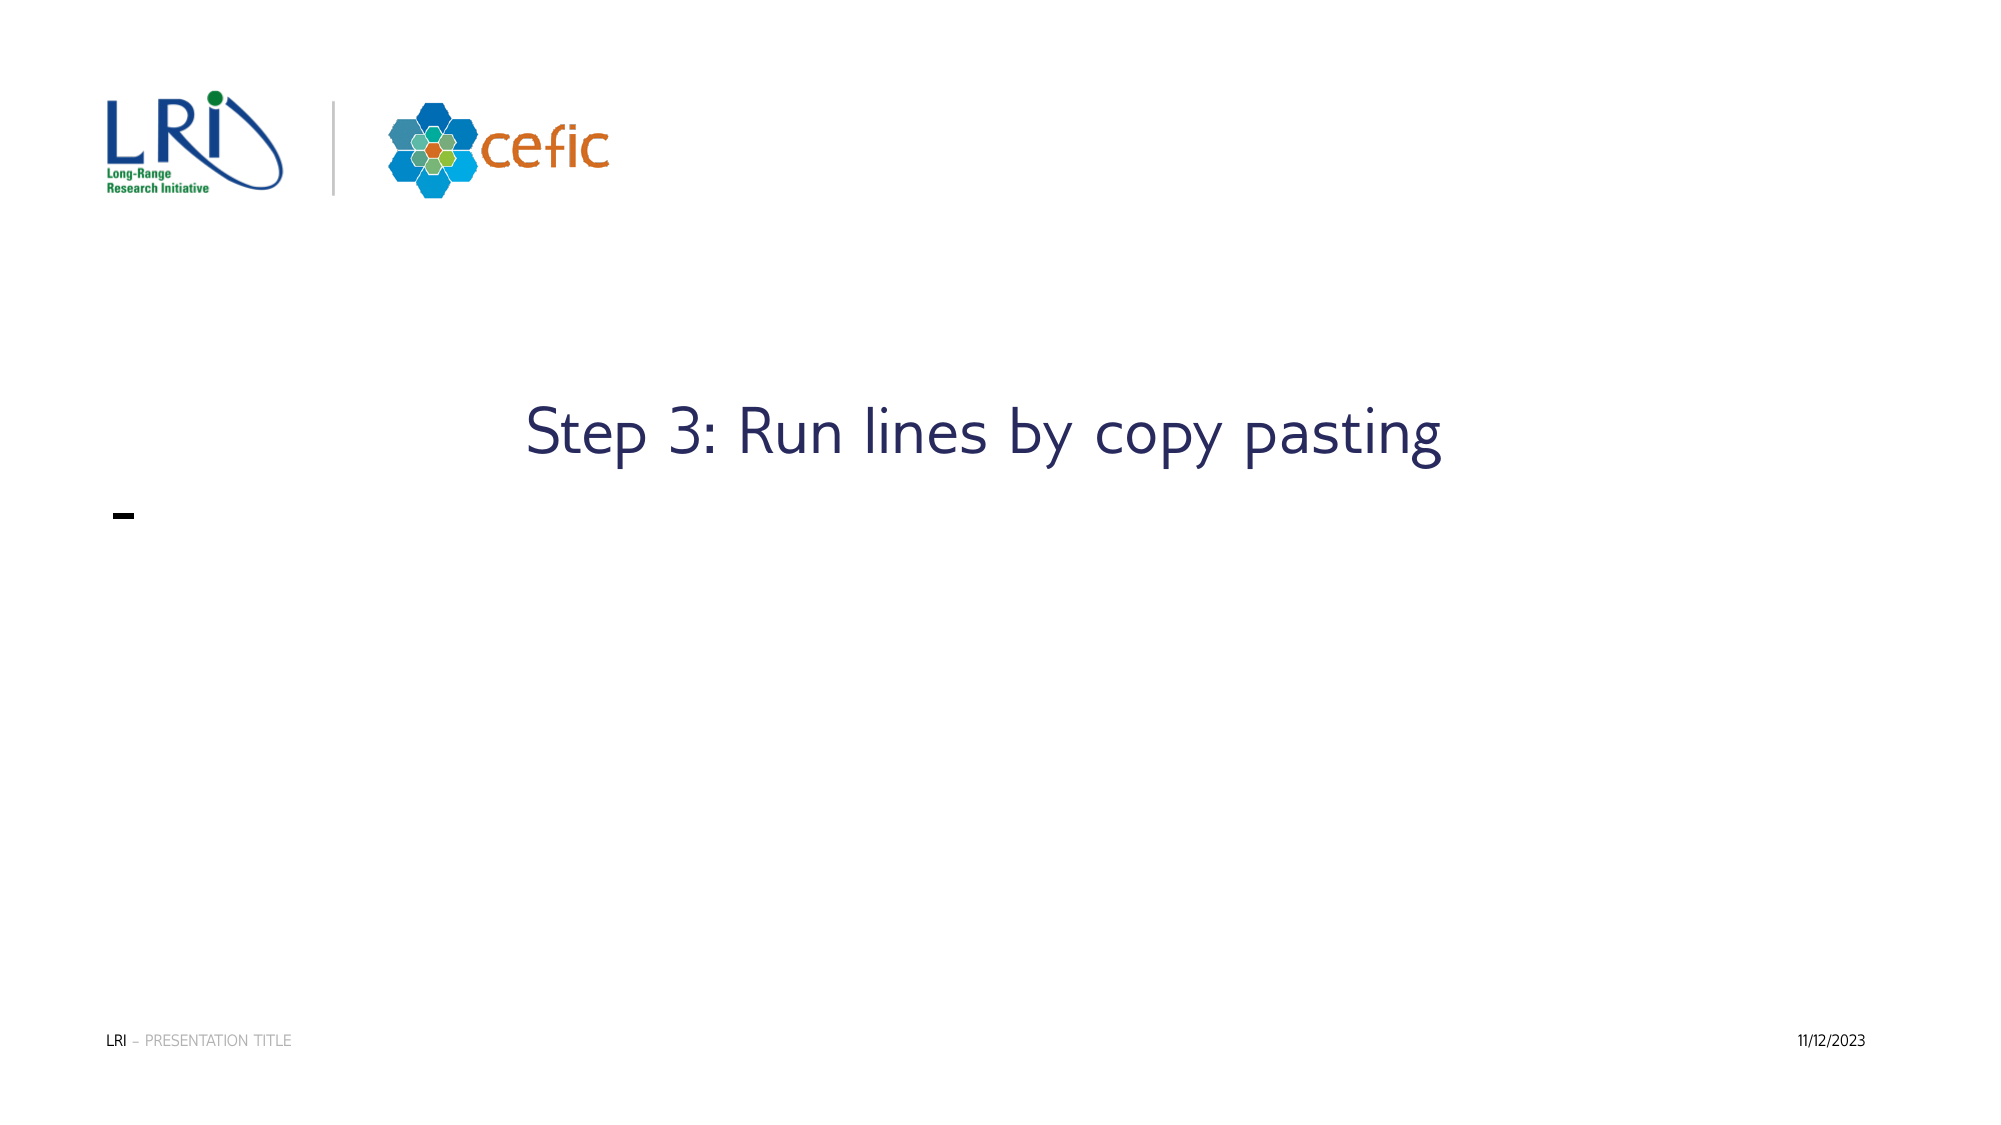

# Step 3: Run lines by copy pasting

LRI – PRESENTATION TITLE
11/12/2023